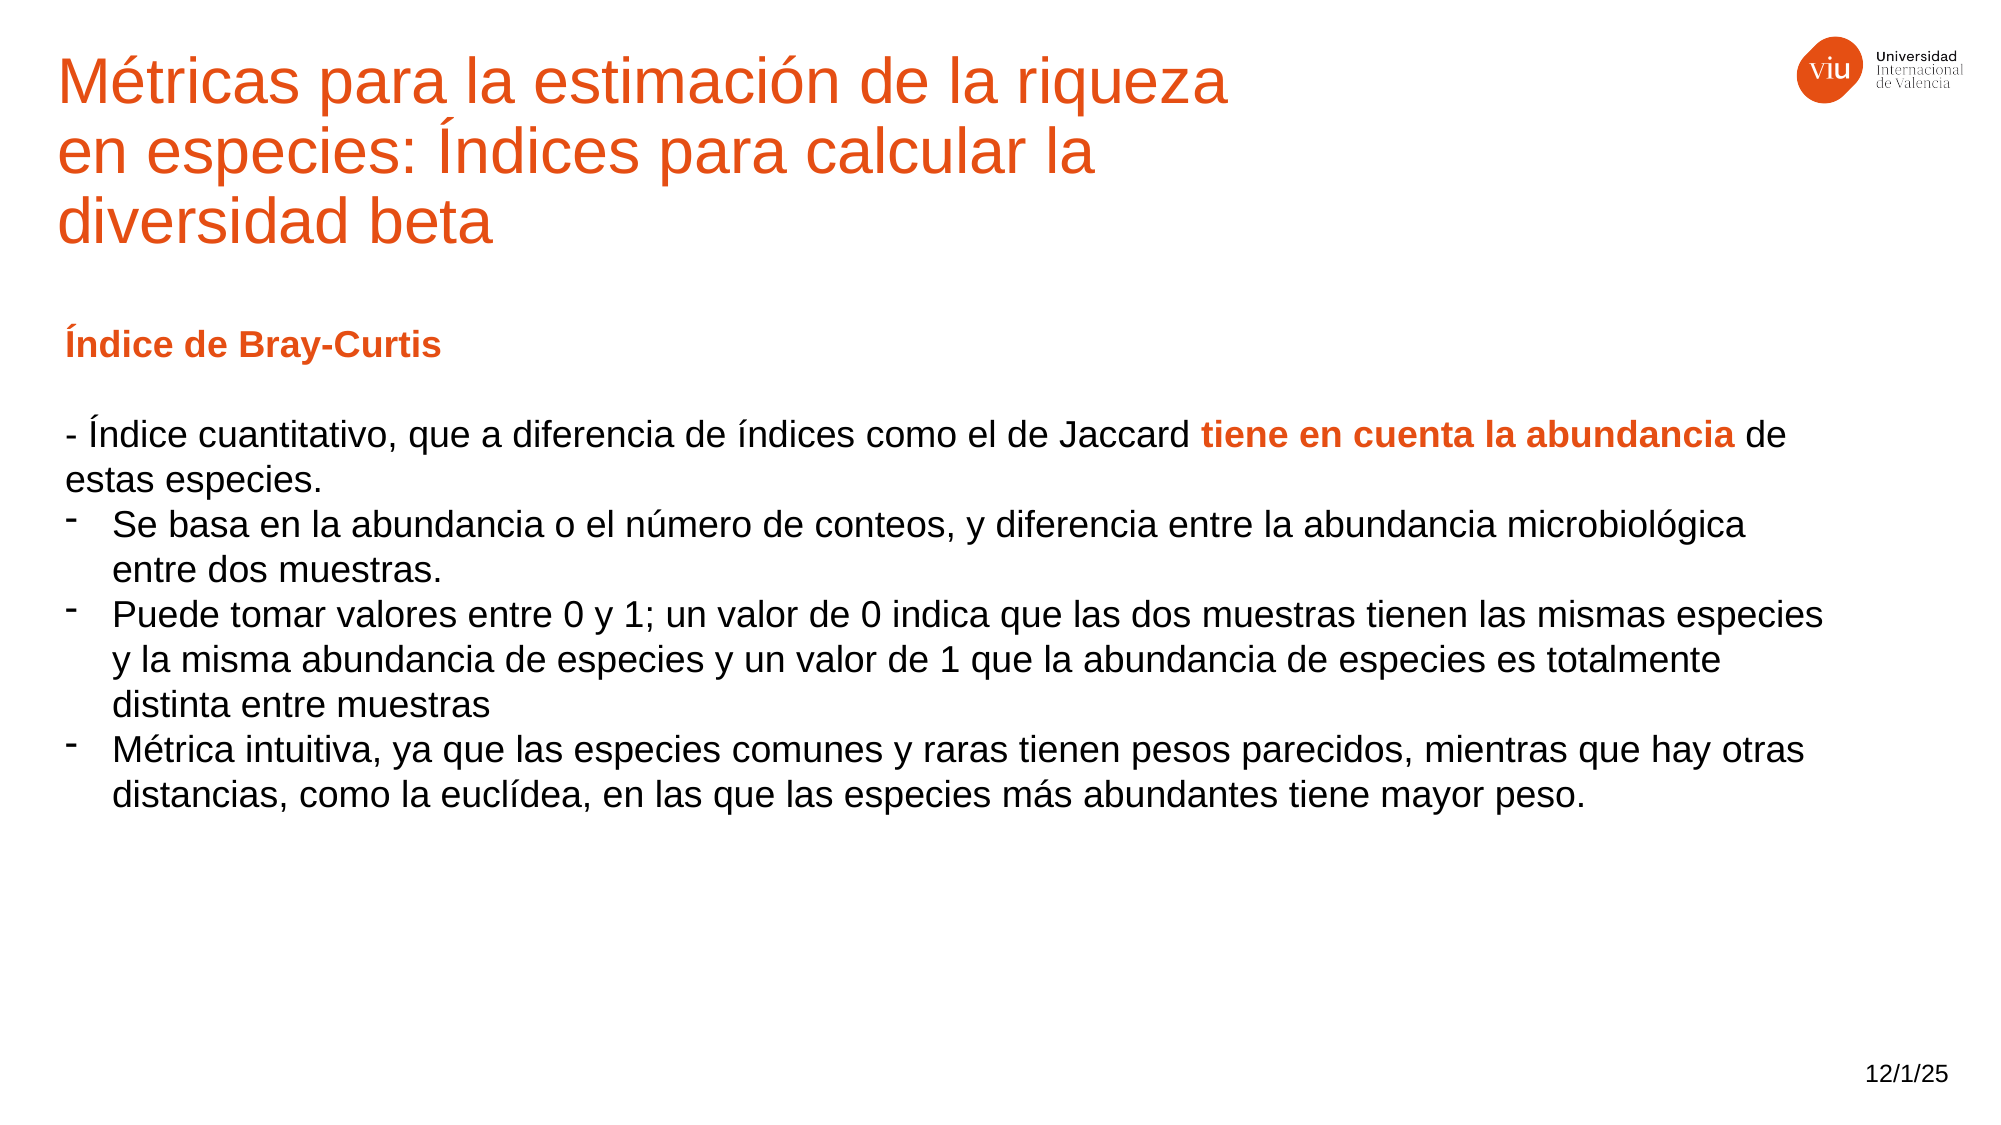

Métricas para la estimación de la riqueza en especies: Índices para calcular la diversidad beta

Índice de Bray-Curtis

- Índice cuantitativo, que a diferencia de índices como el de Jaccard tiene en cuenta la abundancia de estas especies.
Se basa en la abundancia o el número de conteos, y diferencia entre la abundancia microbiológica entre dos muestras.
Puede tomar valores entre 0 y 1; un valor de 0 indica que las dos muestras tienen las mismas especies y la misma abundancia de especies y un valor de 1 que la abundancia de especies es totalmente distinta entre muestras
Métrica intuitiva, ya que las especies comunes y raras tienen pesos parecidos, mientras que hay otras distancias, como la euclídea, en las que las especies más abundantes tiene mayor peso.